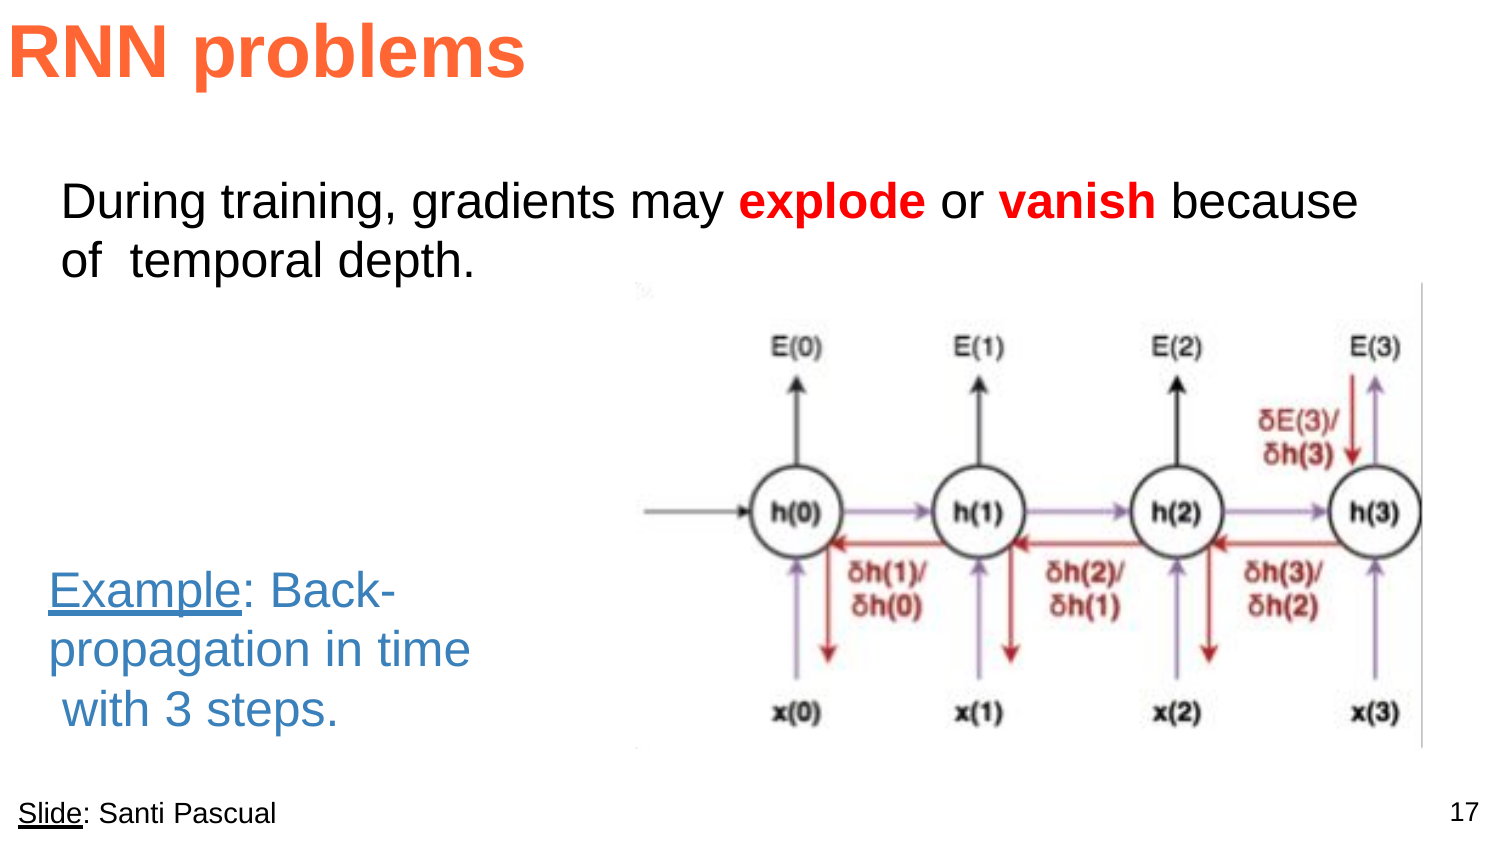

# RNN problems
During training, gradients may explode or vanish because of  temporal depth.

Example: Back-  propagation in time  with 3 steps.
17
Slide: Santi Pascual